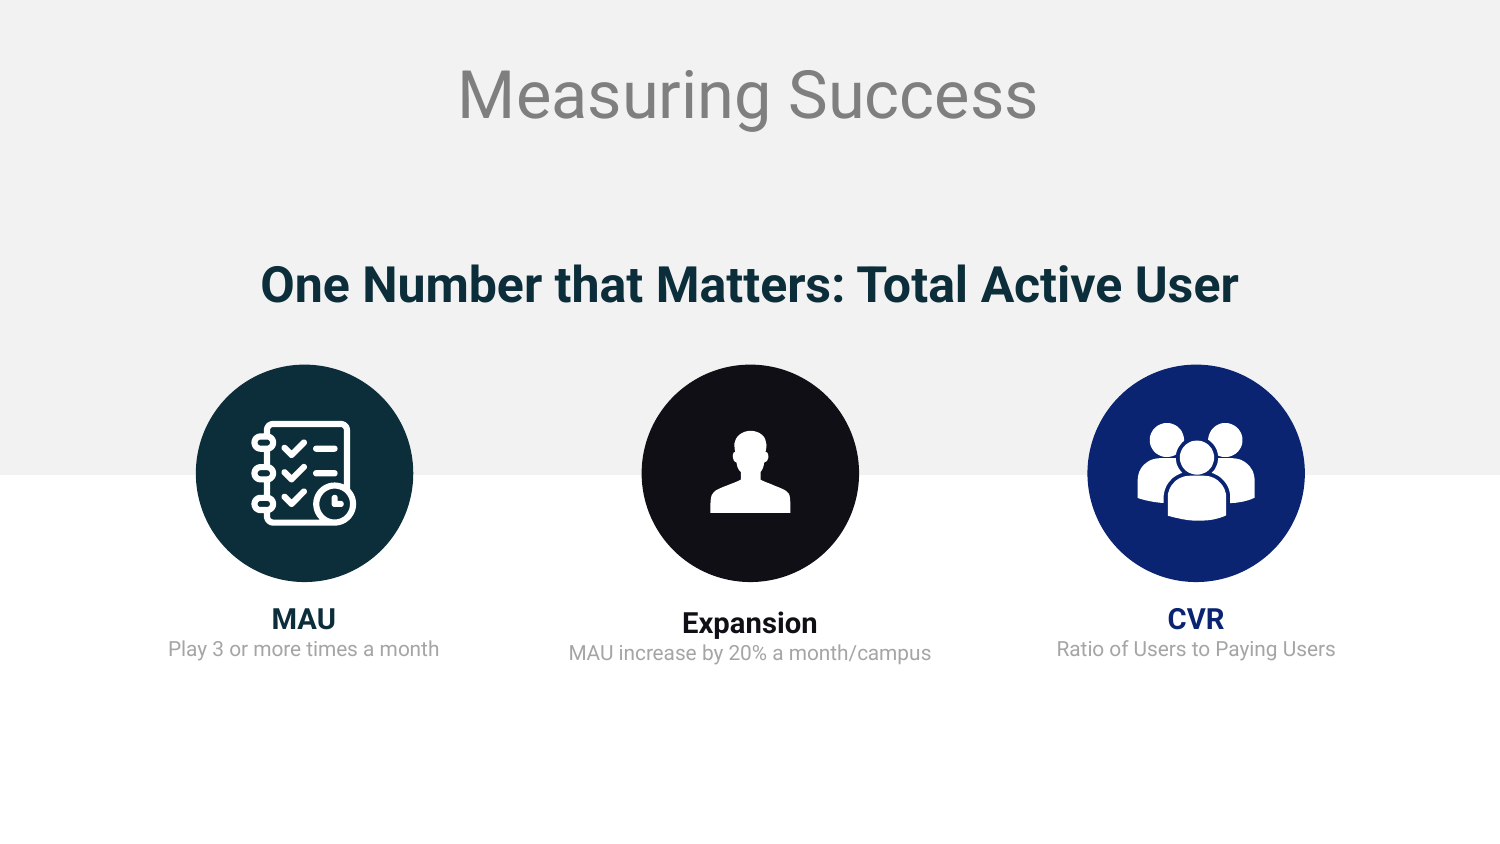

# Measuring Success

One Number that Matters: Total Active User

CVR
Ratio of Users to Paying Users
MAU
Play 3 or more times a month
Expansion
MAU increase by 20% a month/campus